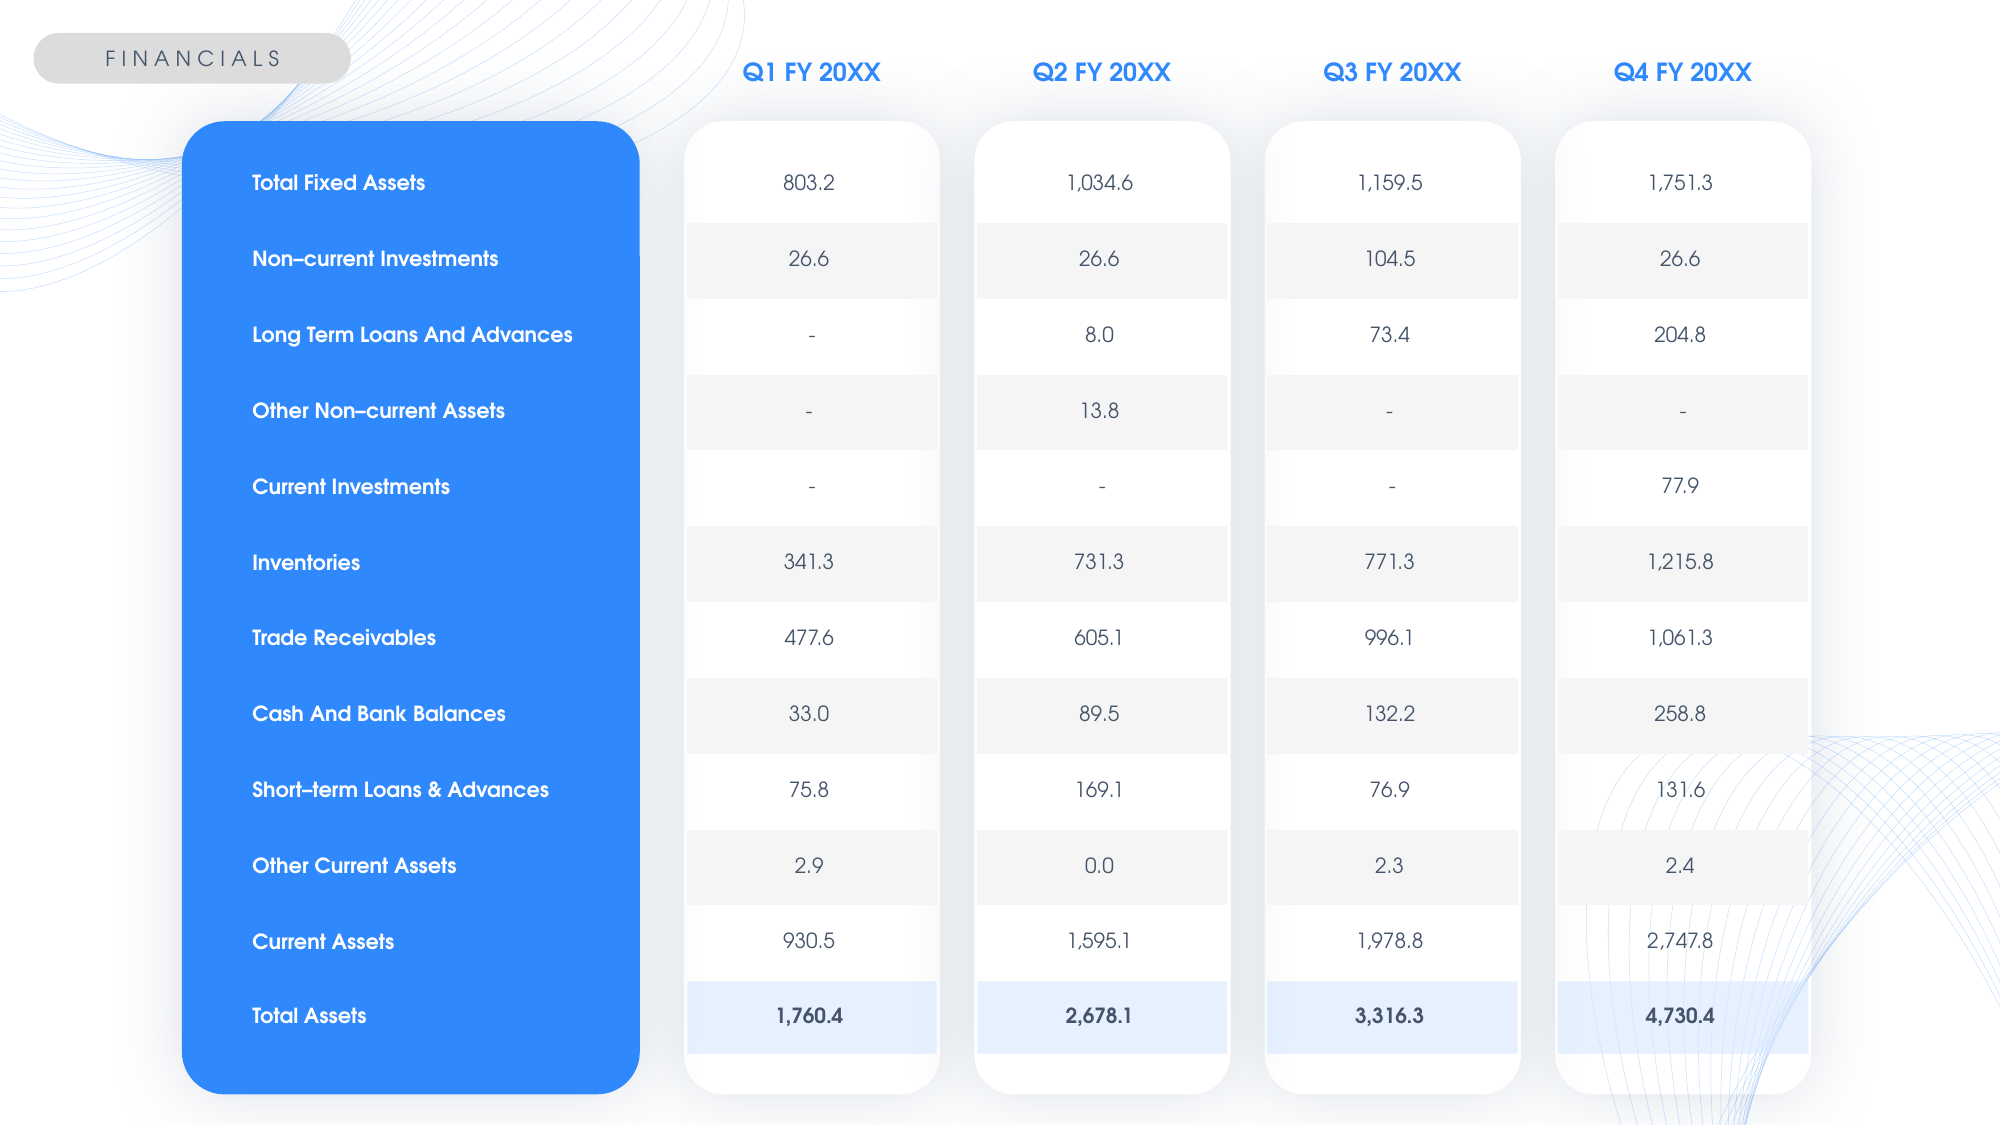

|  |  | Q1 FY 20XX |  | Q2 FY 20XX |  | Q3 FY 20XX |  | Q4 FY 20XX |
| --- | --- | --- | --- | --- | --- | --- | --- | --- |
| Total Fixed Assets |  | 803.2 |  | 1,034.6 |  | 1,159.5 |  | 1,751.3 |
| Non–current Investments |  | 26.6 |  | 26.6 |  | 104.5 |  | 26.6 |
| Long Term Loans And Advances |  | - |  | 8.0 |  | 73.4 |  | 204.8 |
| Other Non–current Assets |  | - |  | 13.8 |  | - |  | - |
| Current Investments |  | - |  | - |  | - |  | 77.9 |
| Inventories |  | 341.3 |  | 731.3 |  | 771.3 |  | 1,215.8 |
| Trade Receivables |  | 477.6 |  | 605.1 |  | 996.1 |  | 1,061.3 |
| Cash And Bank Balances |  | 33.0 |  | 89.5 |  | 132.2 |  | 258.8 |
| Short–term Loans & Advances |  | 75.8 |  | 169.1 |  | 76.9 |  | 131.6 |
| Other Current Assets |  | 2.9 |  | 0.0 |  | 2.3 |  | 2.4 |
| Current Assets |  | 930.5 |  | 1,595.1 |  | 1,978.8 |  | 2,747.8 |
| Total Assets |  | 1,760.4 |  | 2,678.1 |  | 3,316.3 |  | 4,730.4 |
FINANCIALS